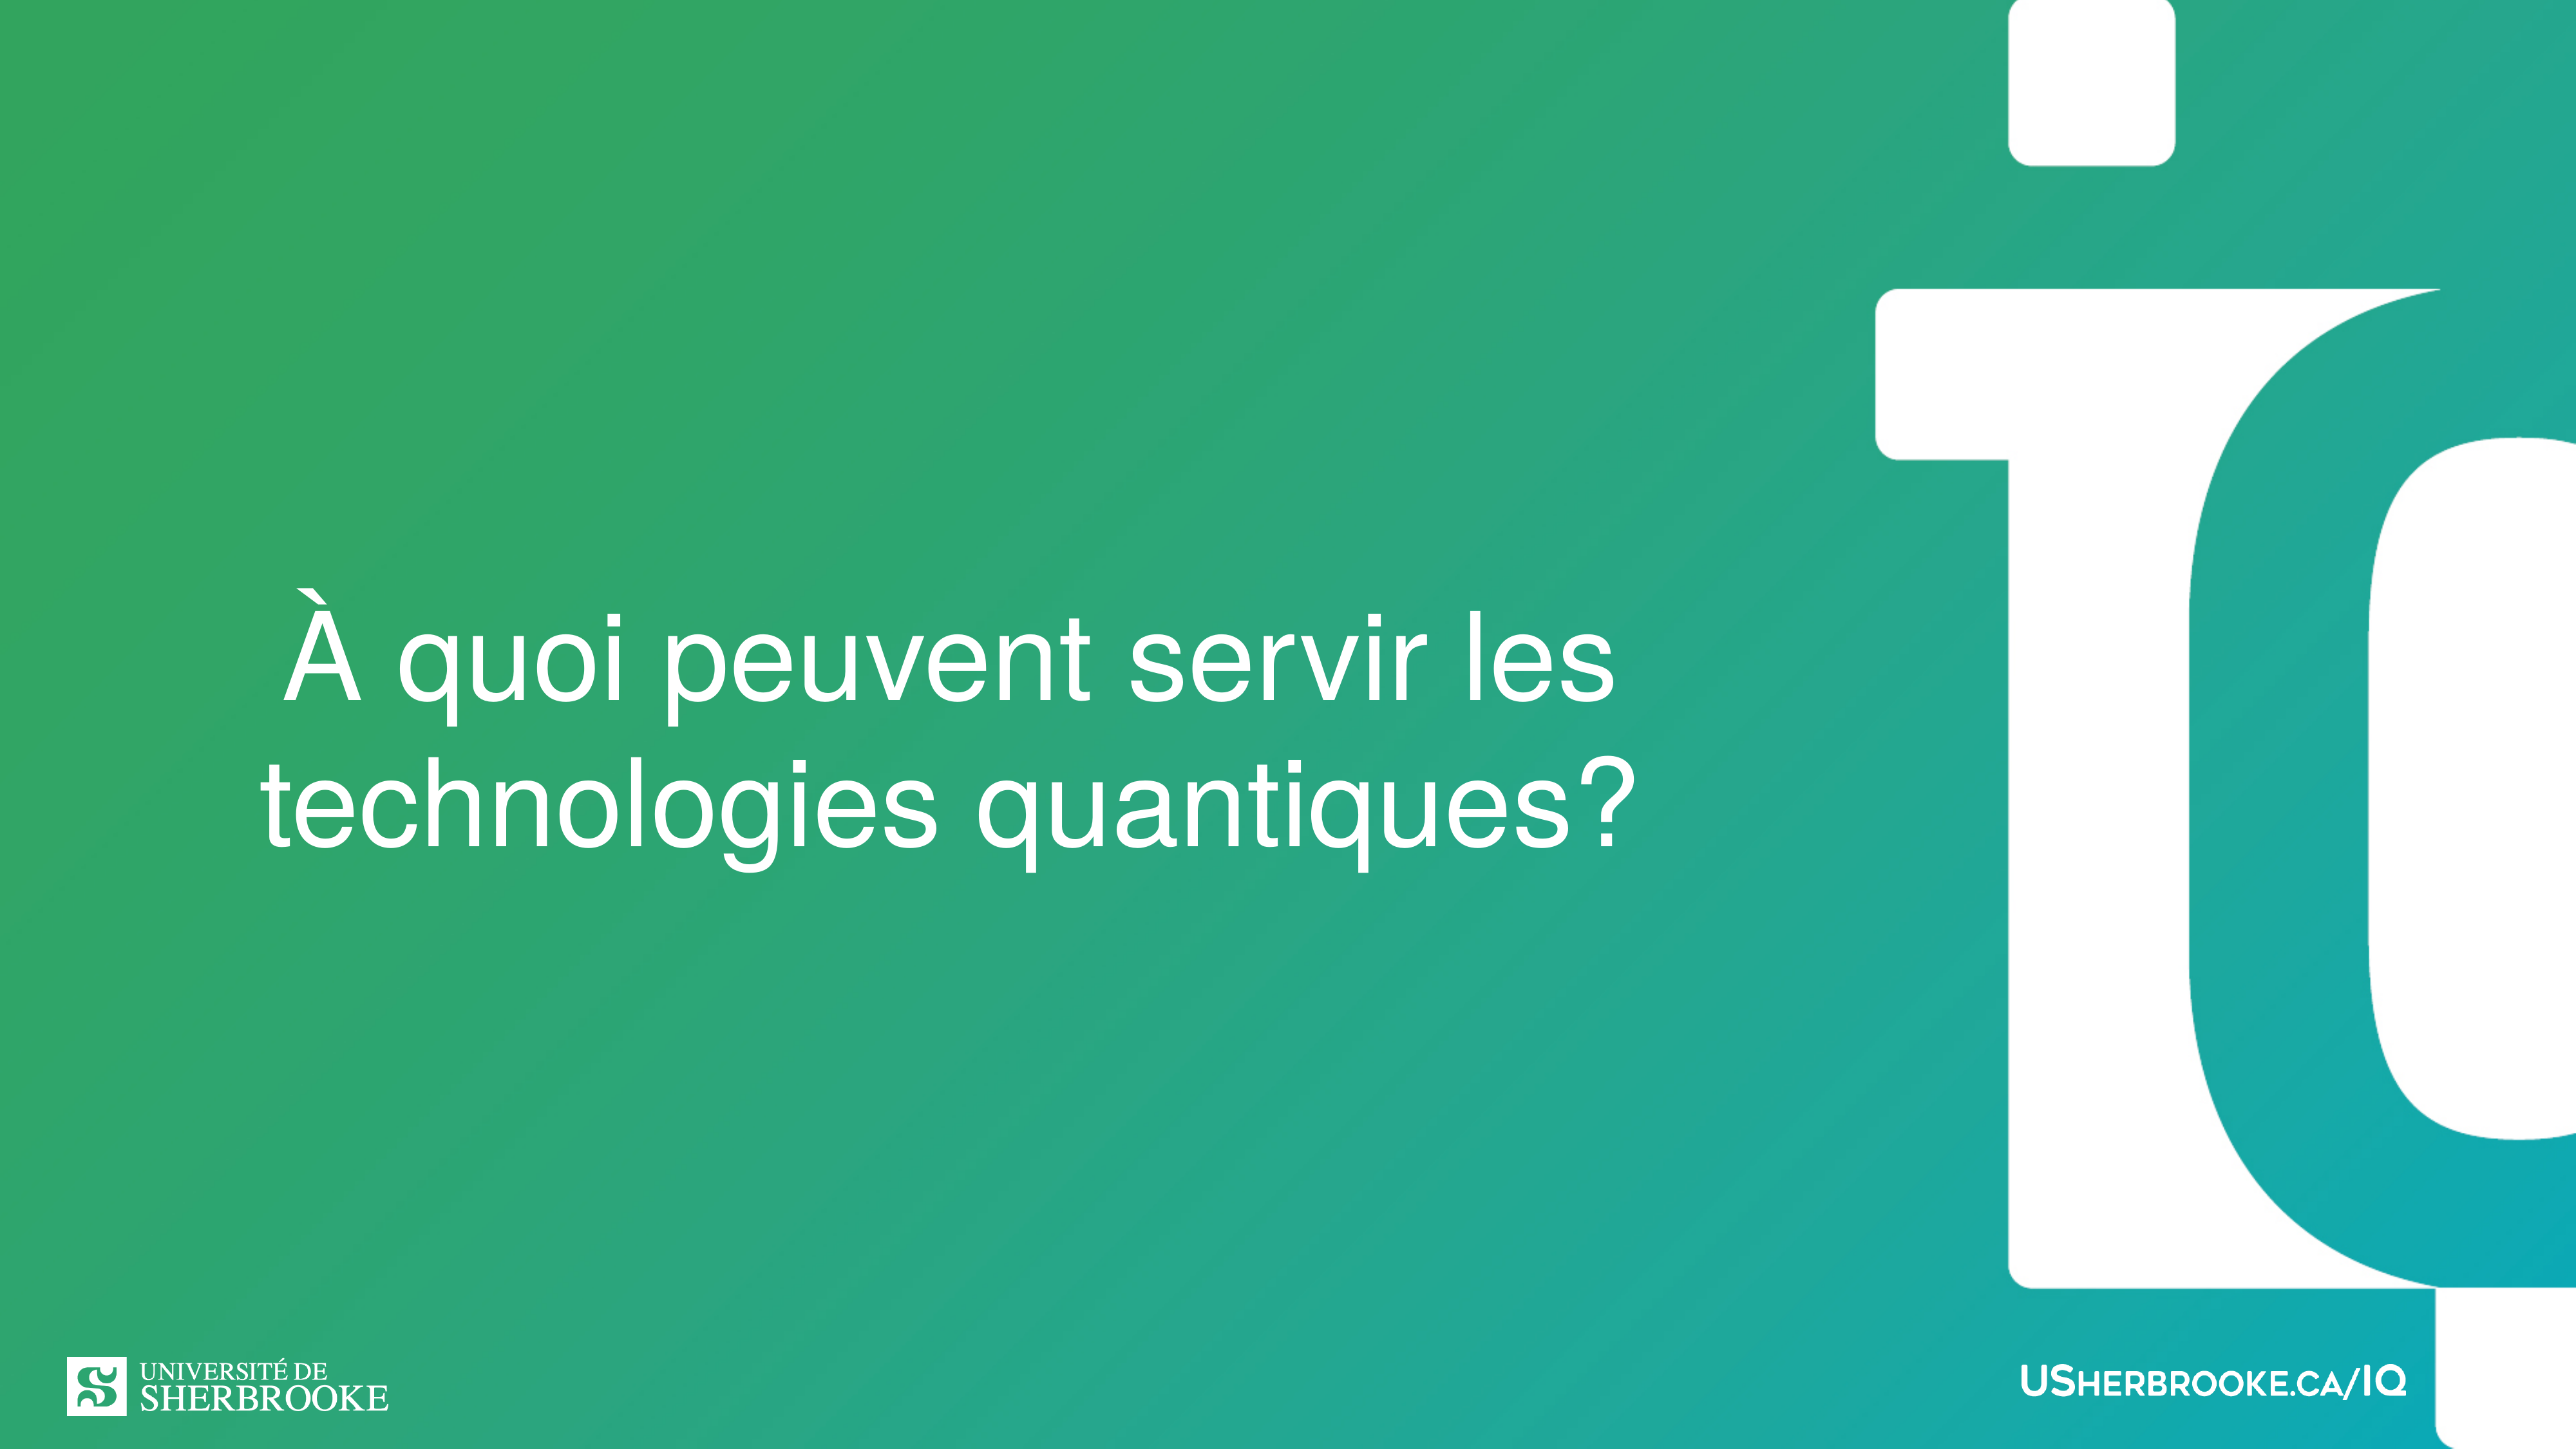

À quoi peuvent servir les technologies quantiques?